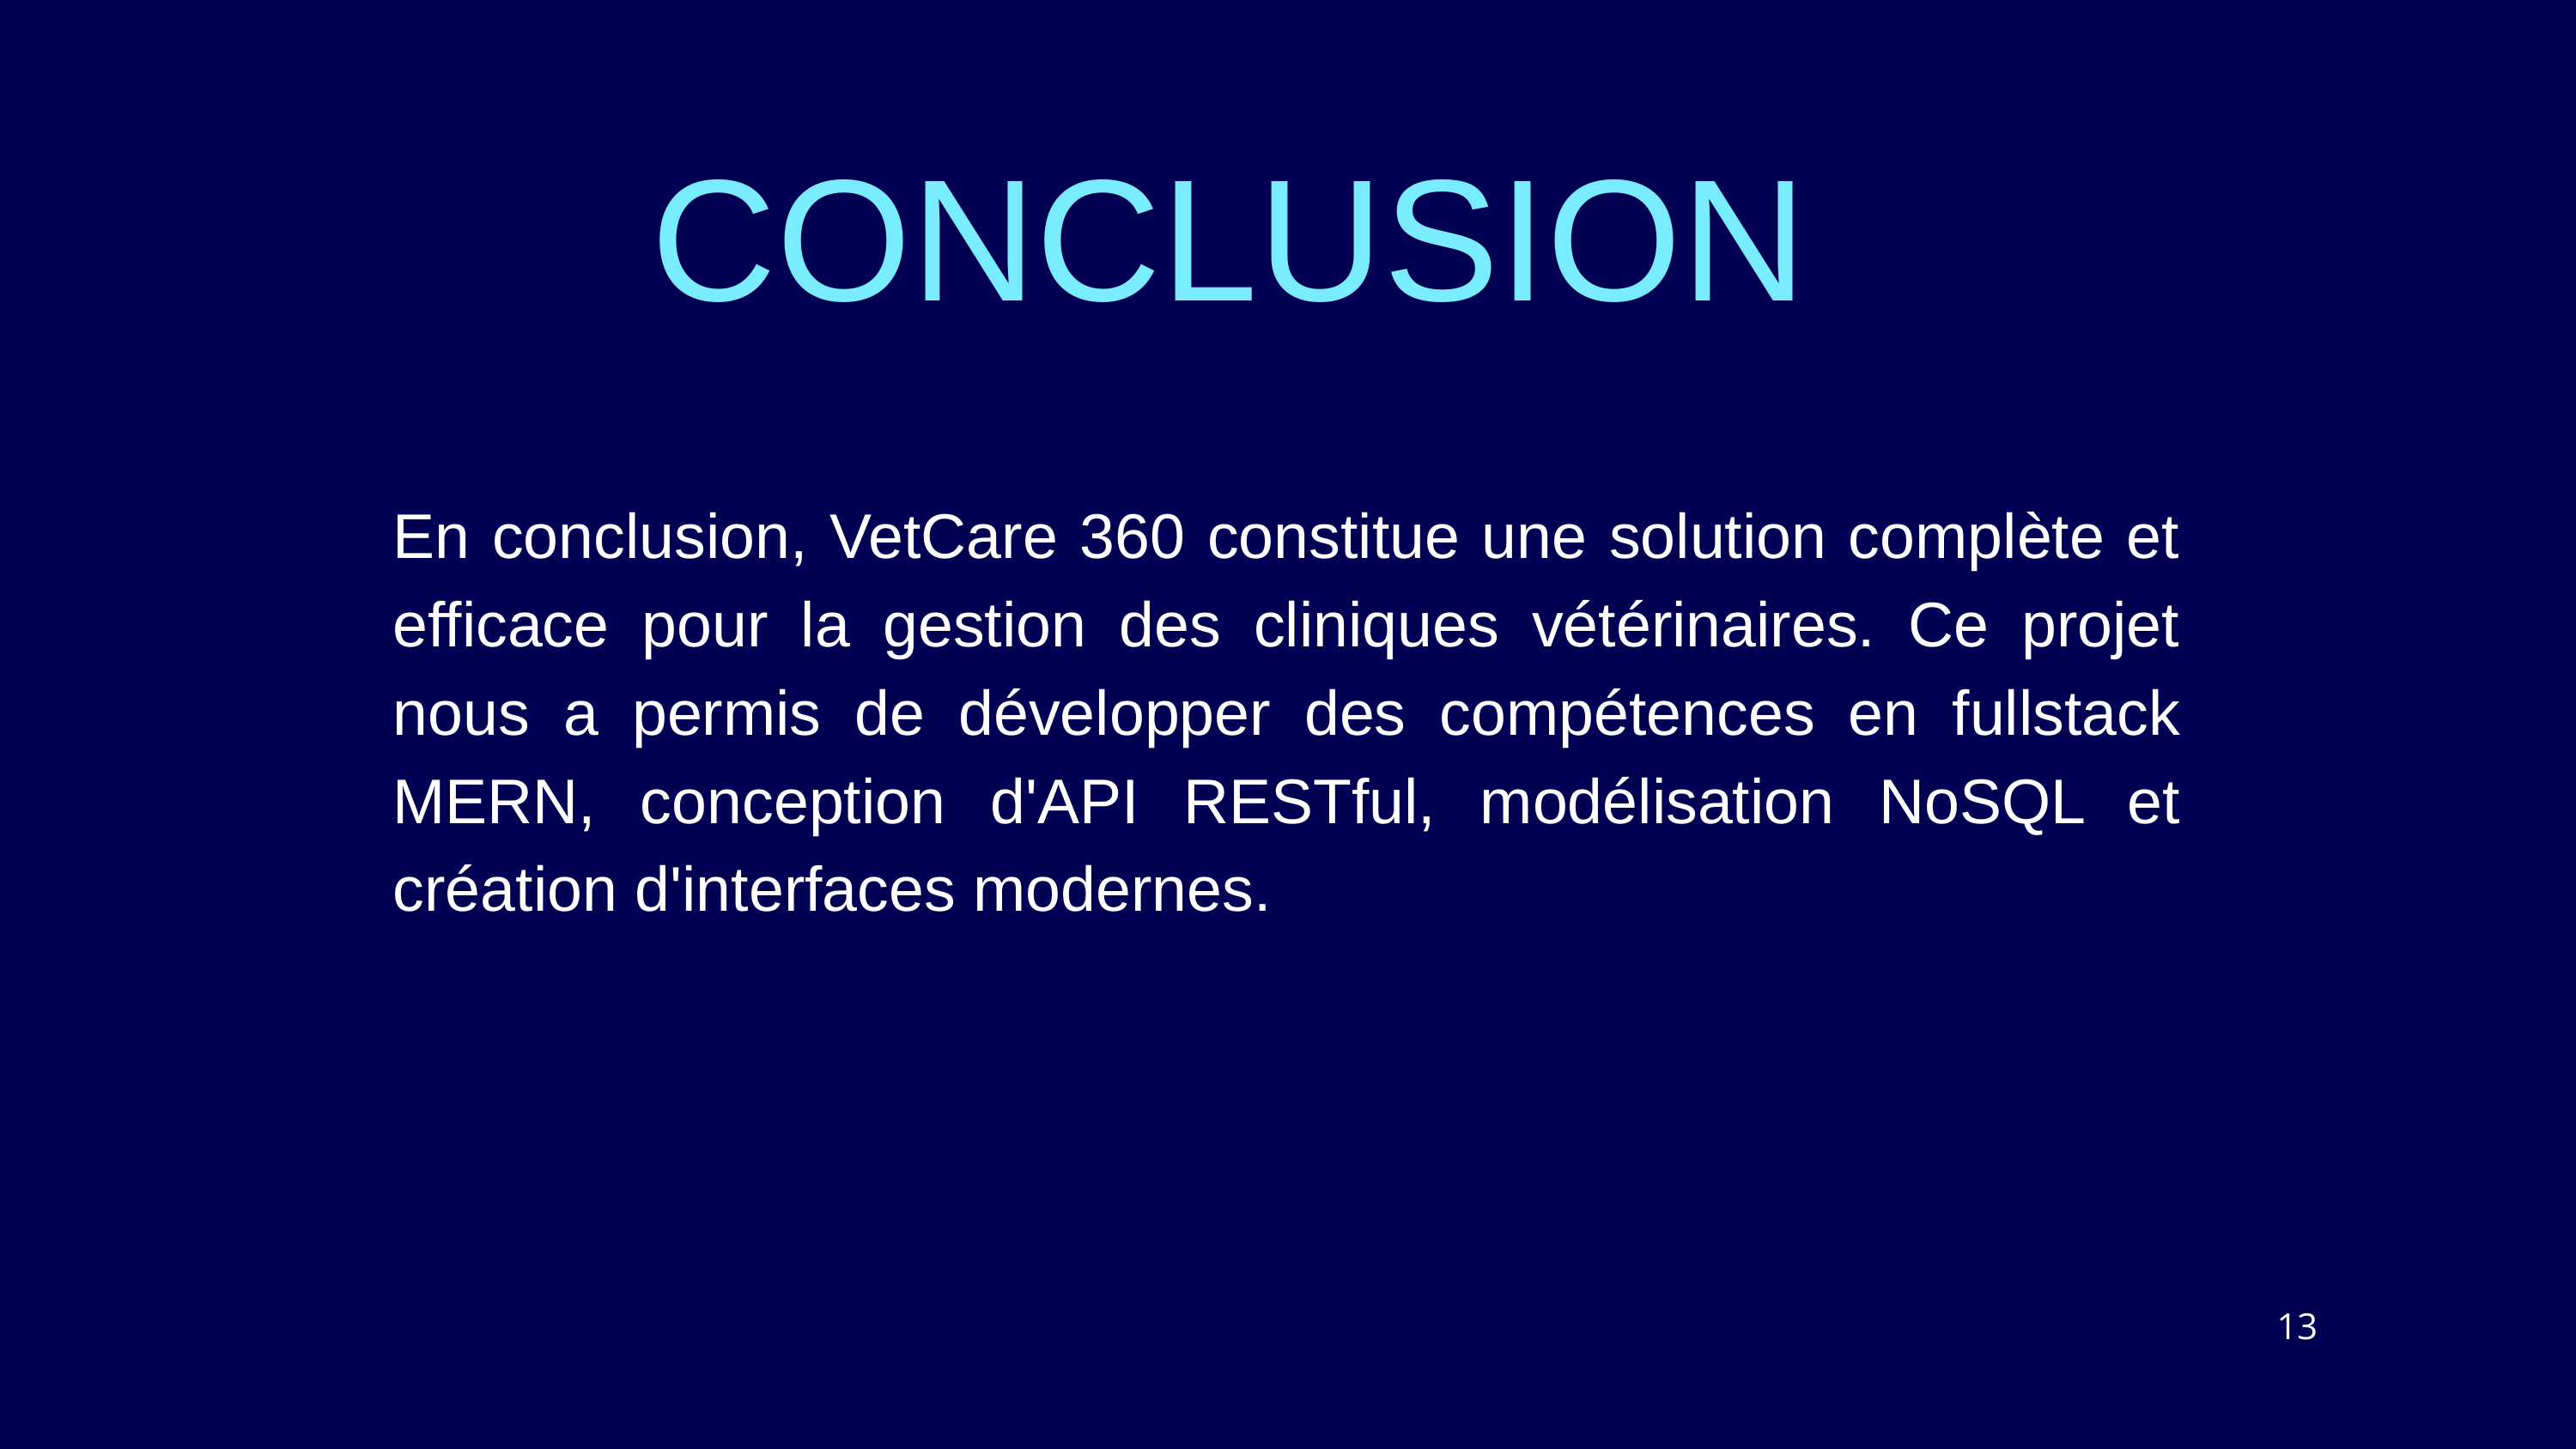

CONCLUSION

En conclusion, VetCare 360 constitue une solution complète et efficace pour la gestion des cliniques vétérinaires. Ce projet nous a permis de développer des compétences en fullstack MERN, conception d'API RESTful, modélisation NoSQL et création d'interfaces modernes.
13